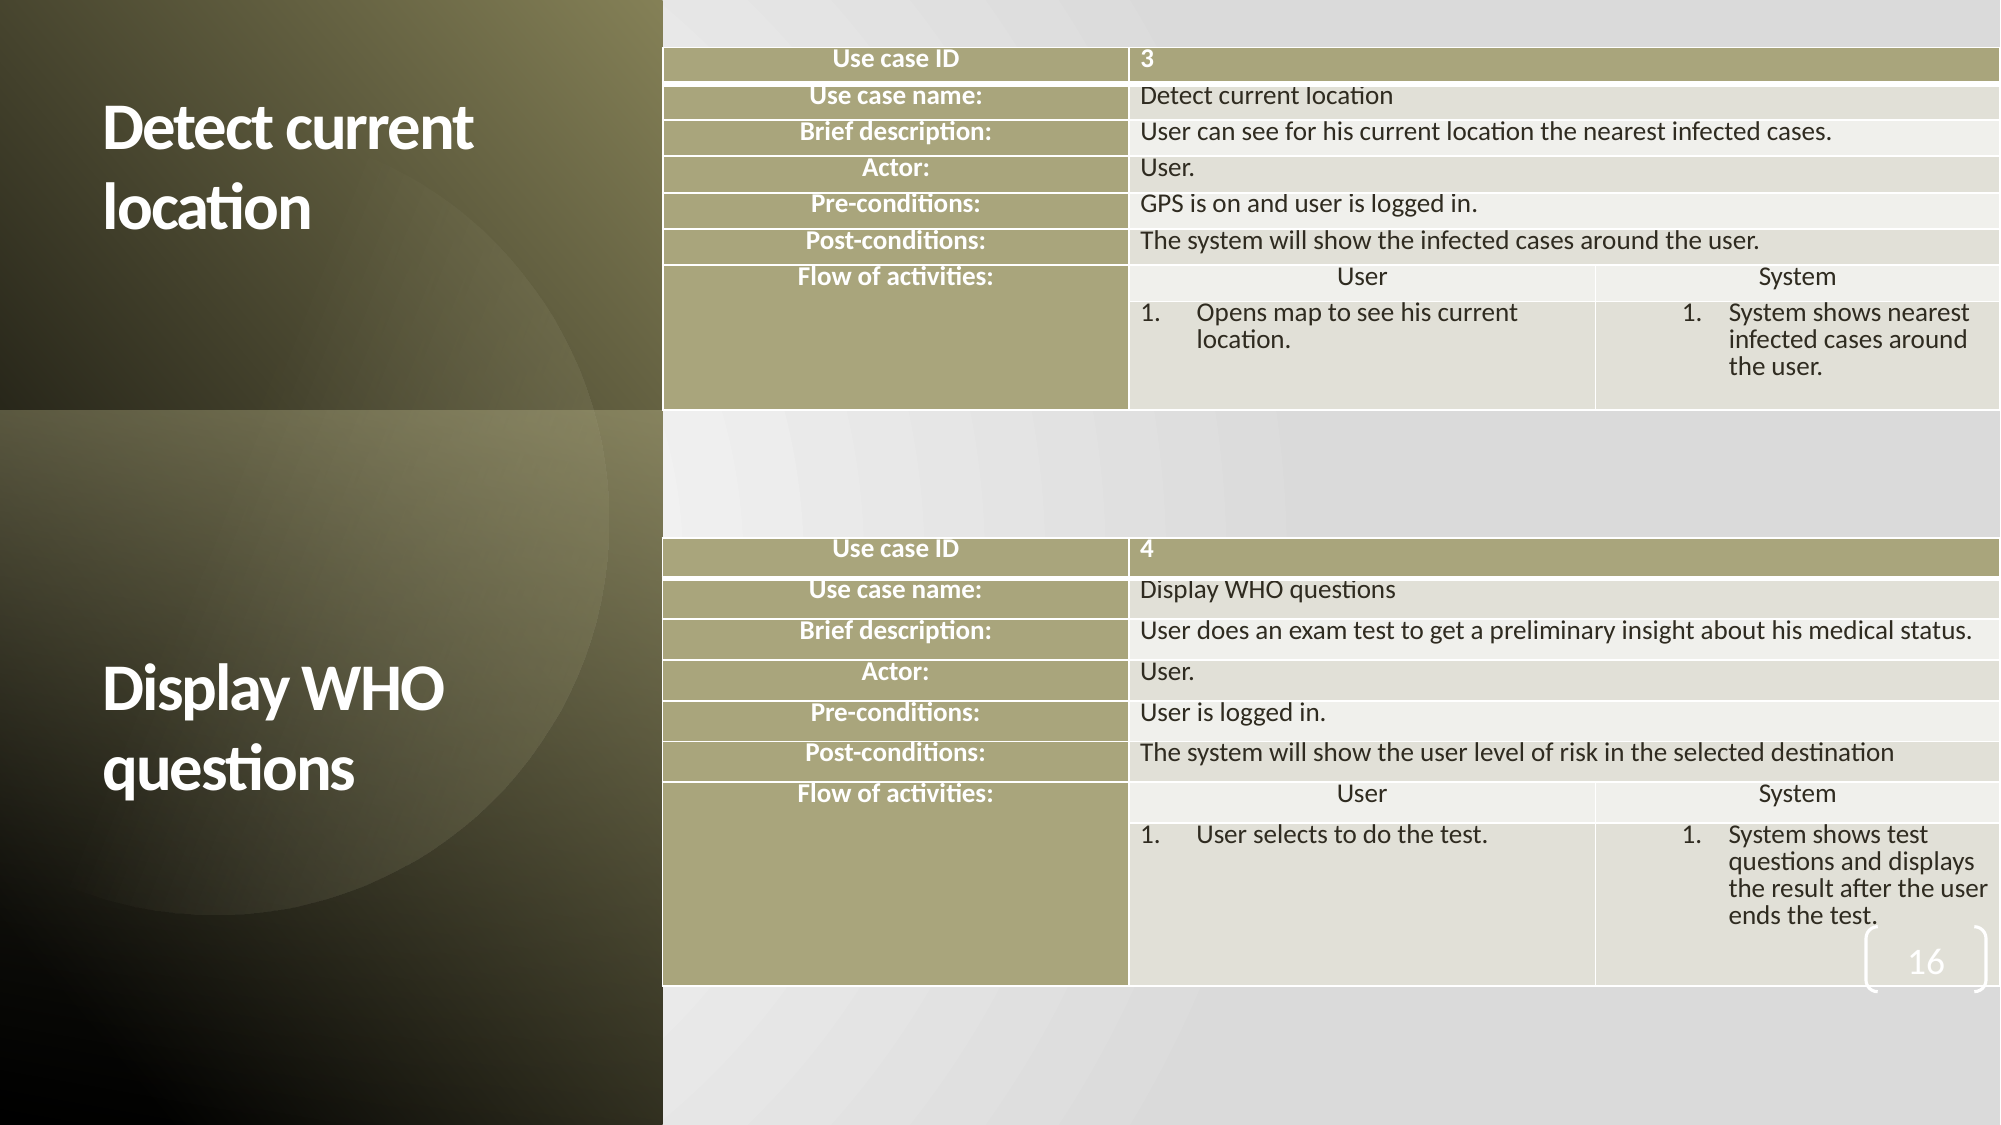

| Use case ID | 3 |  |
| --- | --- | --- |
| Use case name: | Detect current location |  |
| Brief description: | User can see for his current location the nearest infected cases. |  |
| Actor: | User. |  |
| Pre-conditions: | GPS is on and user is logged in. |  |
| Post-conditions: | The system will show the infected cases around the user. |  |
| Flow of activities: | User | System |
|  | Opens map to see his current location. | System shows nearest infected cases around the user. |
# Detect current location Display WHO questions

| Use case ID | 4 |  |
| --- | --- | --- |
| Use case name: | Display WHO questions |  |
| Brief description: | User does an exam test to get a preliminary insight about his medical status. |  |
| Actor: | User. |  |
| Pre-conditions: | User is logged in. |  |
| Post-conditions: | The system will show the user level of risk in the selected destination |  |
| Flow of activities: | User | System |
|  | User selects to do the test. | System shows test questions and displays the result after the user ends the test. |
16